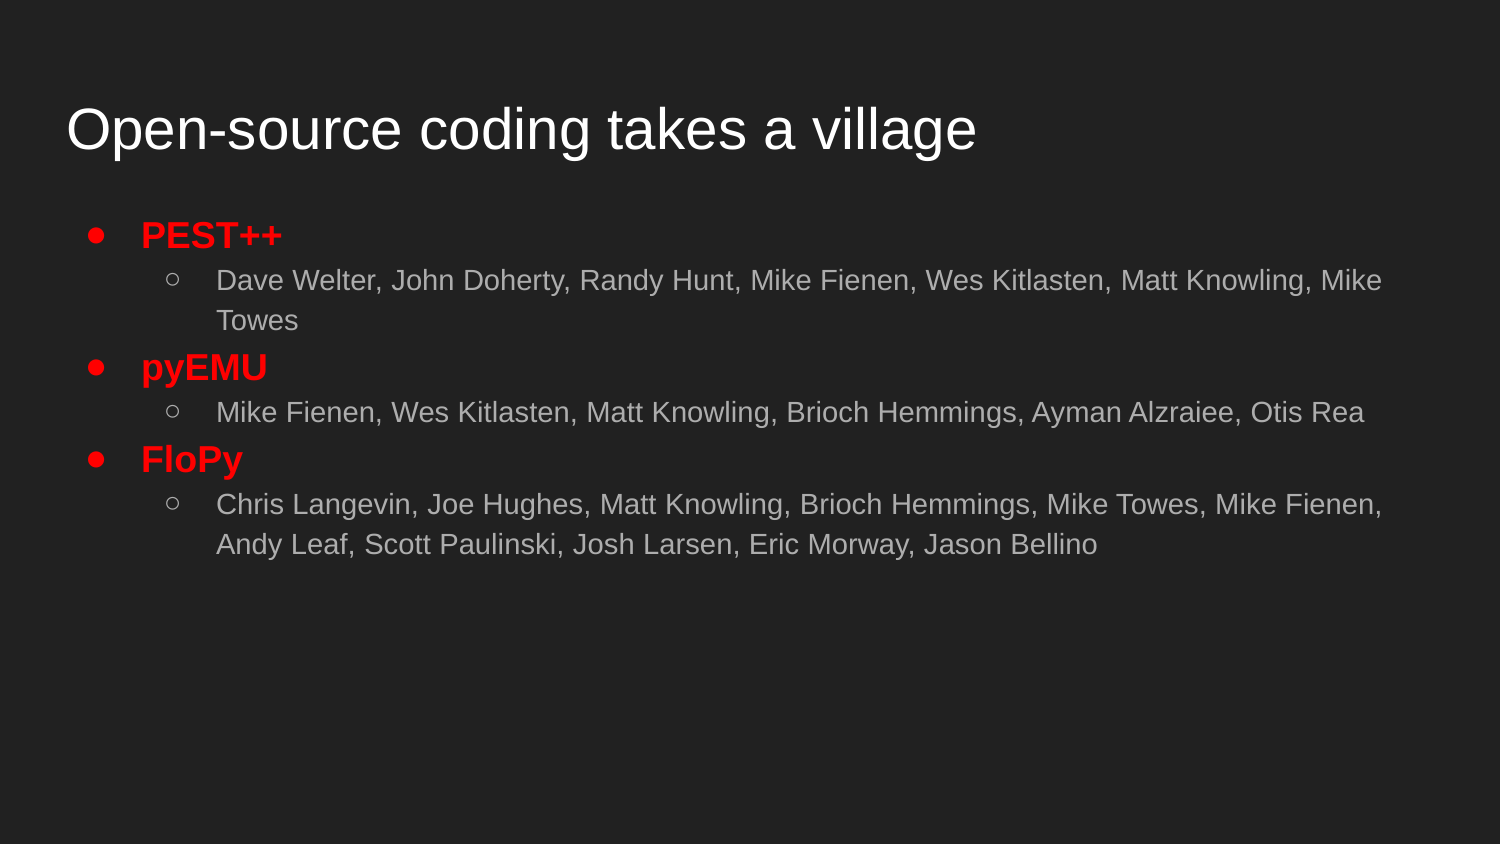

# Open-source coding takes a village
PEST++
Dave Welter, John Doherty, Randy Hunt, Mike Fienen, Wes Kitlasten, Matt Knowling, Mike Towes
pyEMU
Mike Fienen, Wes Kitlasten, Matt Knowling, Brioch Hemmings, Ayman Alzraiee, Otis Rea
FloPy
Chris Langevin, Joe Hughes, Matt Knowling, Brioch Hemmings, Mike Towes, Mike Fienen, Andy Leaf, Scott Paulinski, Josh Larsen, Eric Morway, Jason Bellino